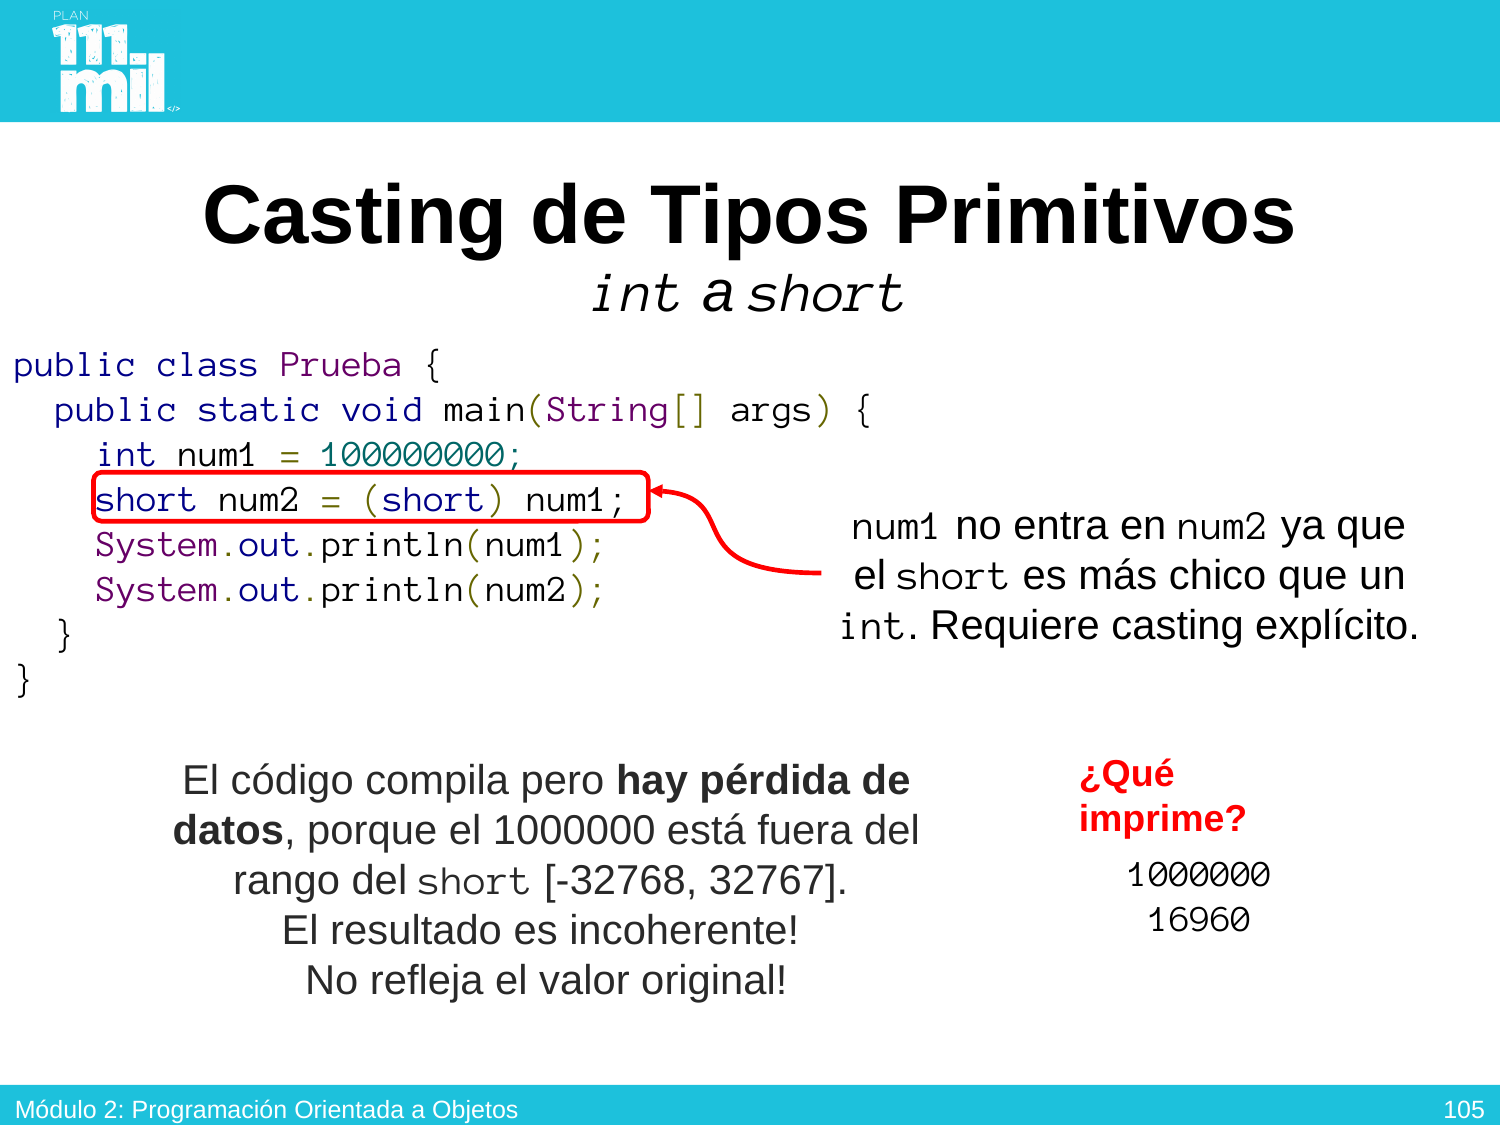

# Casting de Tipos Primitivos int a short
public class Prueba {
  public static void main(String[] args) {
    int num1 = 100000000;
    short num2 = (short) num1;
    System.out.println(num1);
    System.out.println(num2);
  }
}

num1 no entra en num2 ya que el short es más chico que un int. Requiere casting explícito.
¿Qué imprime?
El código compila pero hay pérdida de datos, porque el 1000000 está fuera del rango del short [-32768, 32767].
El resultado es incoherente!
No refleja el valor original!
1000000
16960
105
Módulo 2: Programación Orientada a Objetos